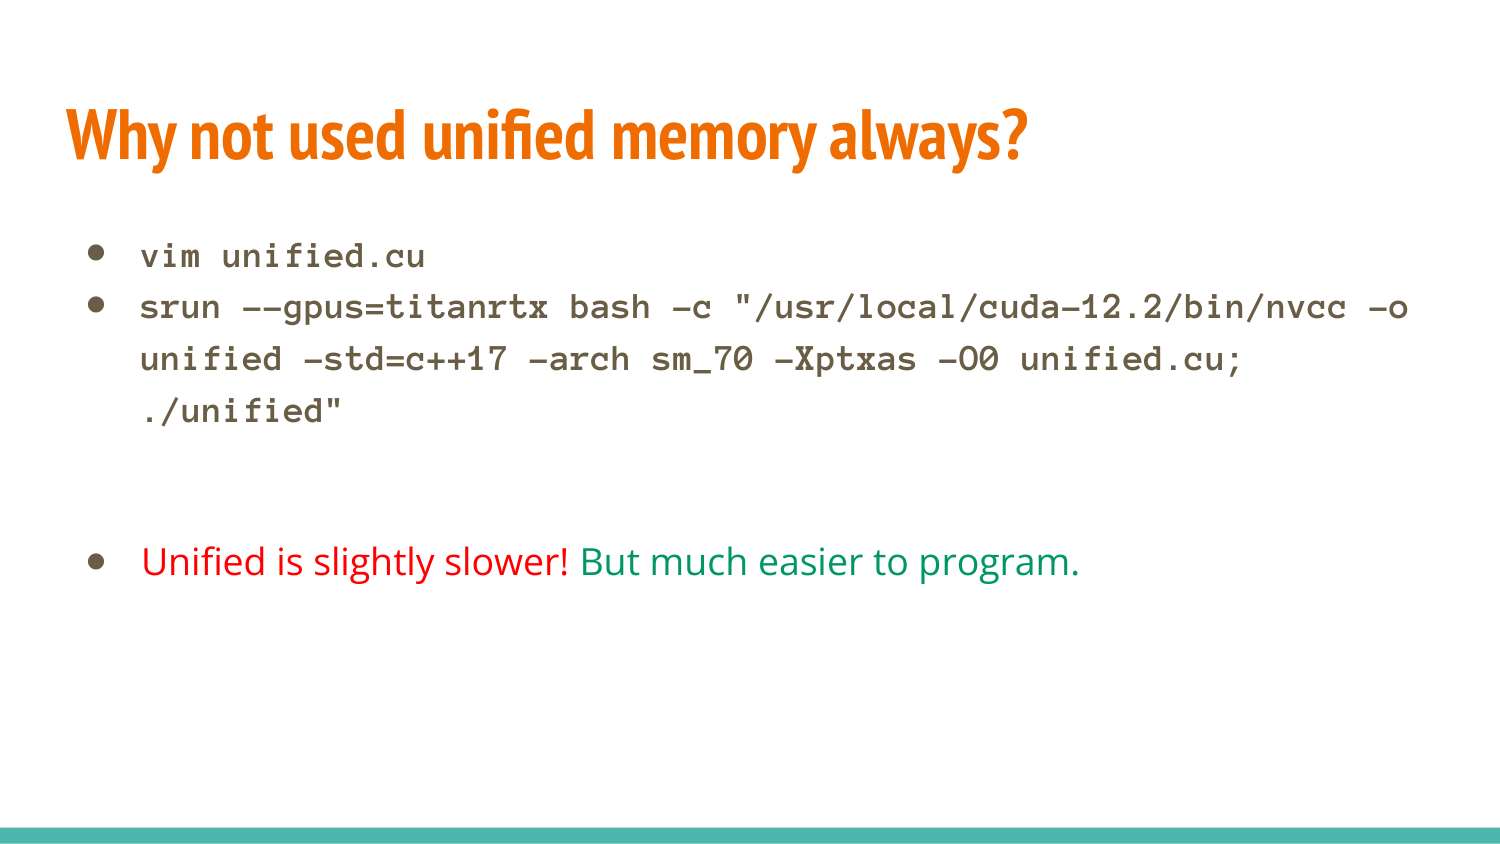

# Why not used unified memory always?
vim unified.cu
srun --gpus=titanrtx bash -c "/usr/local/cuda-12.2/bin/nvcc -o unified -std=c++17 -arch sm_70 -Xptxas -O0 unified.cu; ./unified"

Unified is slightly slower! But much easier to program.